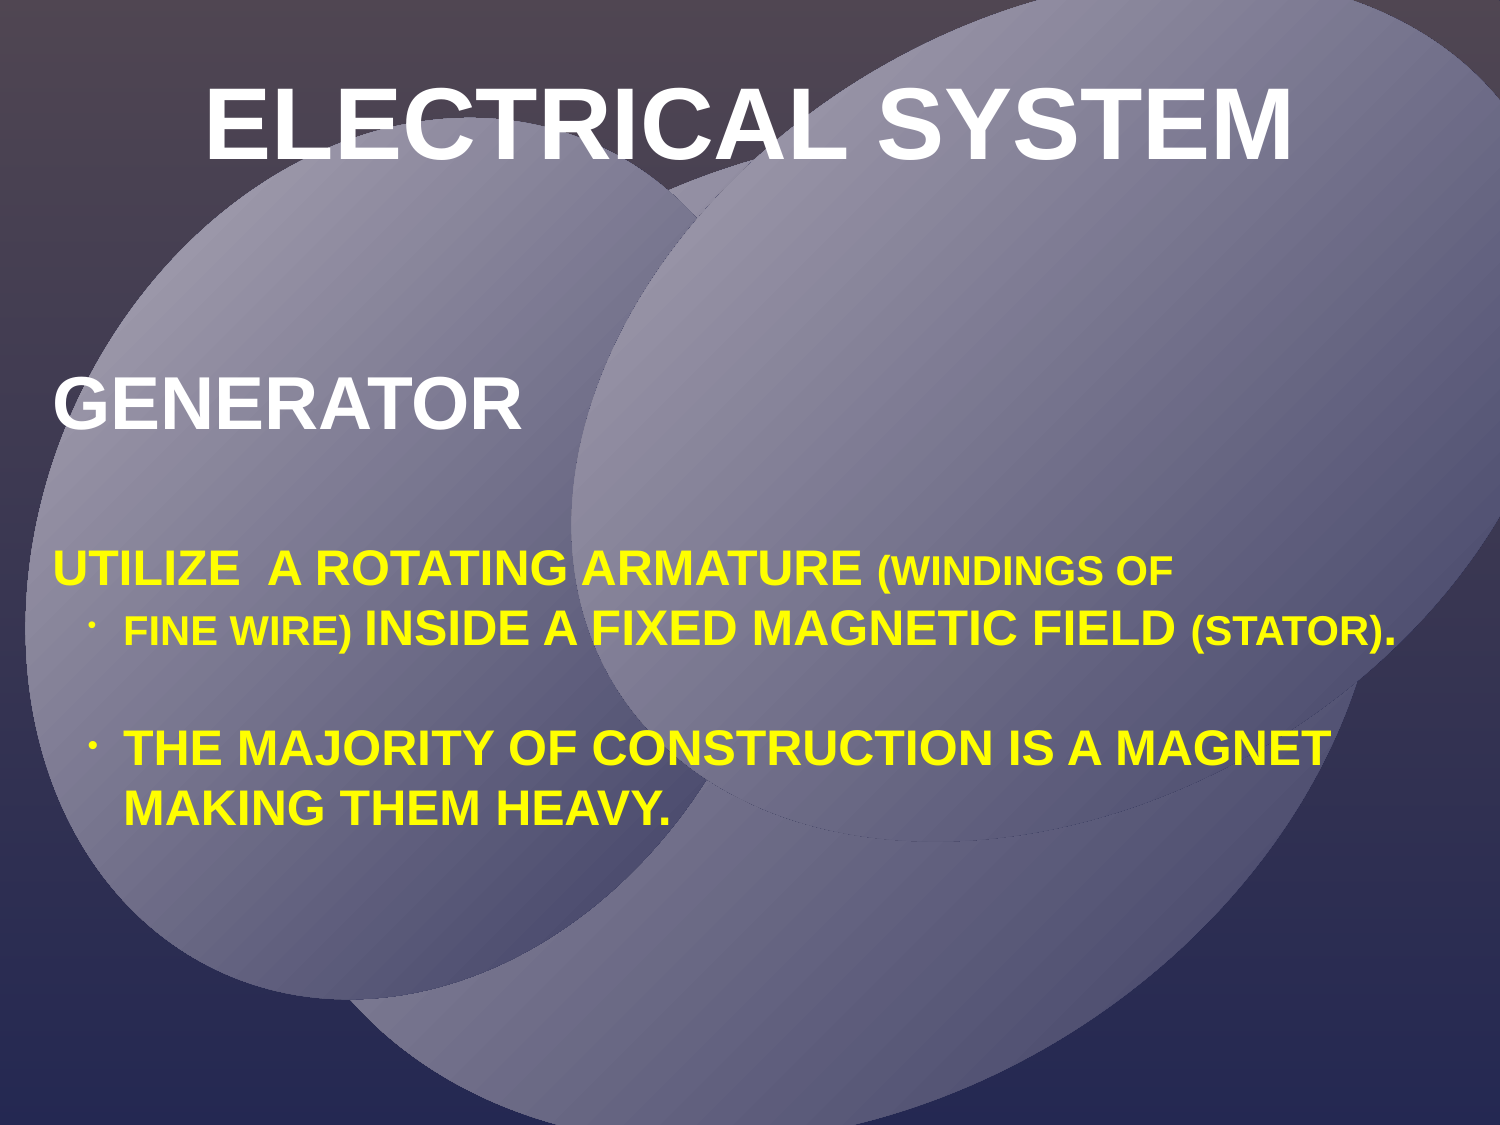

ELECTRICAL SYSTEM
GENERATOR

UTILIZE  A ROTATING ARMATURE (WINDINGS OF
FINE WIRE) INSIDE A FIXED MAGNETIC FIELD (STATOR).

THE MAJORITY OF CONSTRUCTION IS A MAGNET MAKING THEM HEAVY.